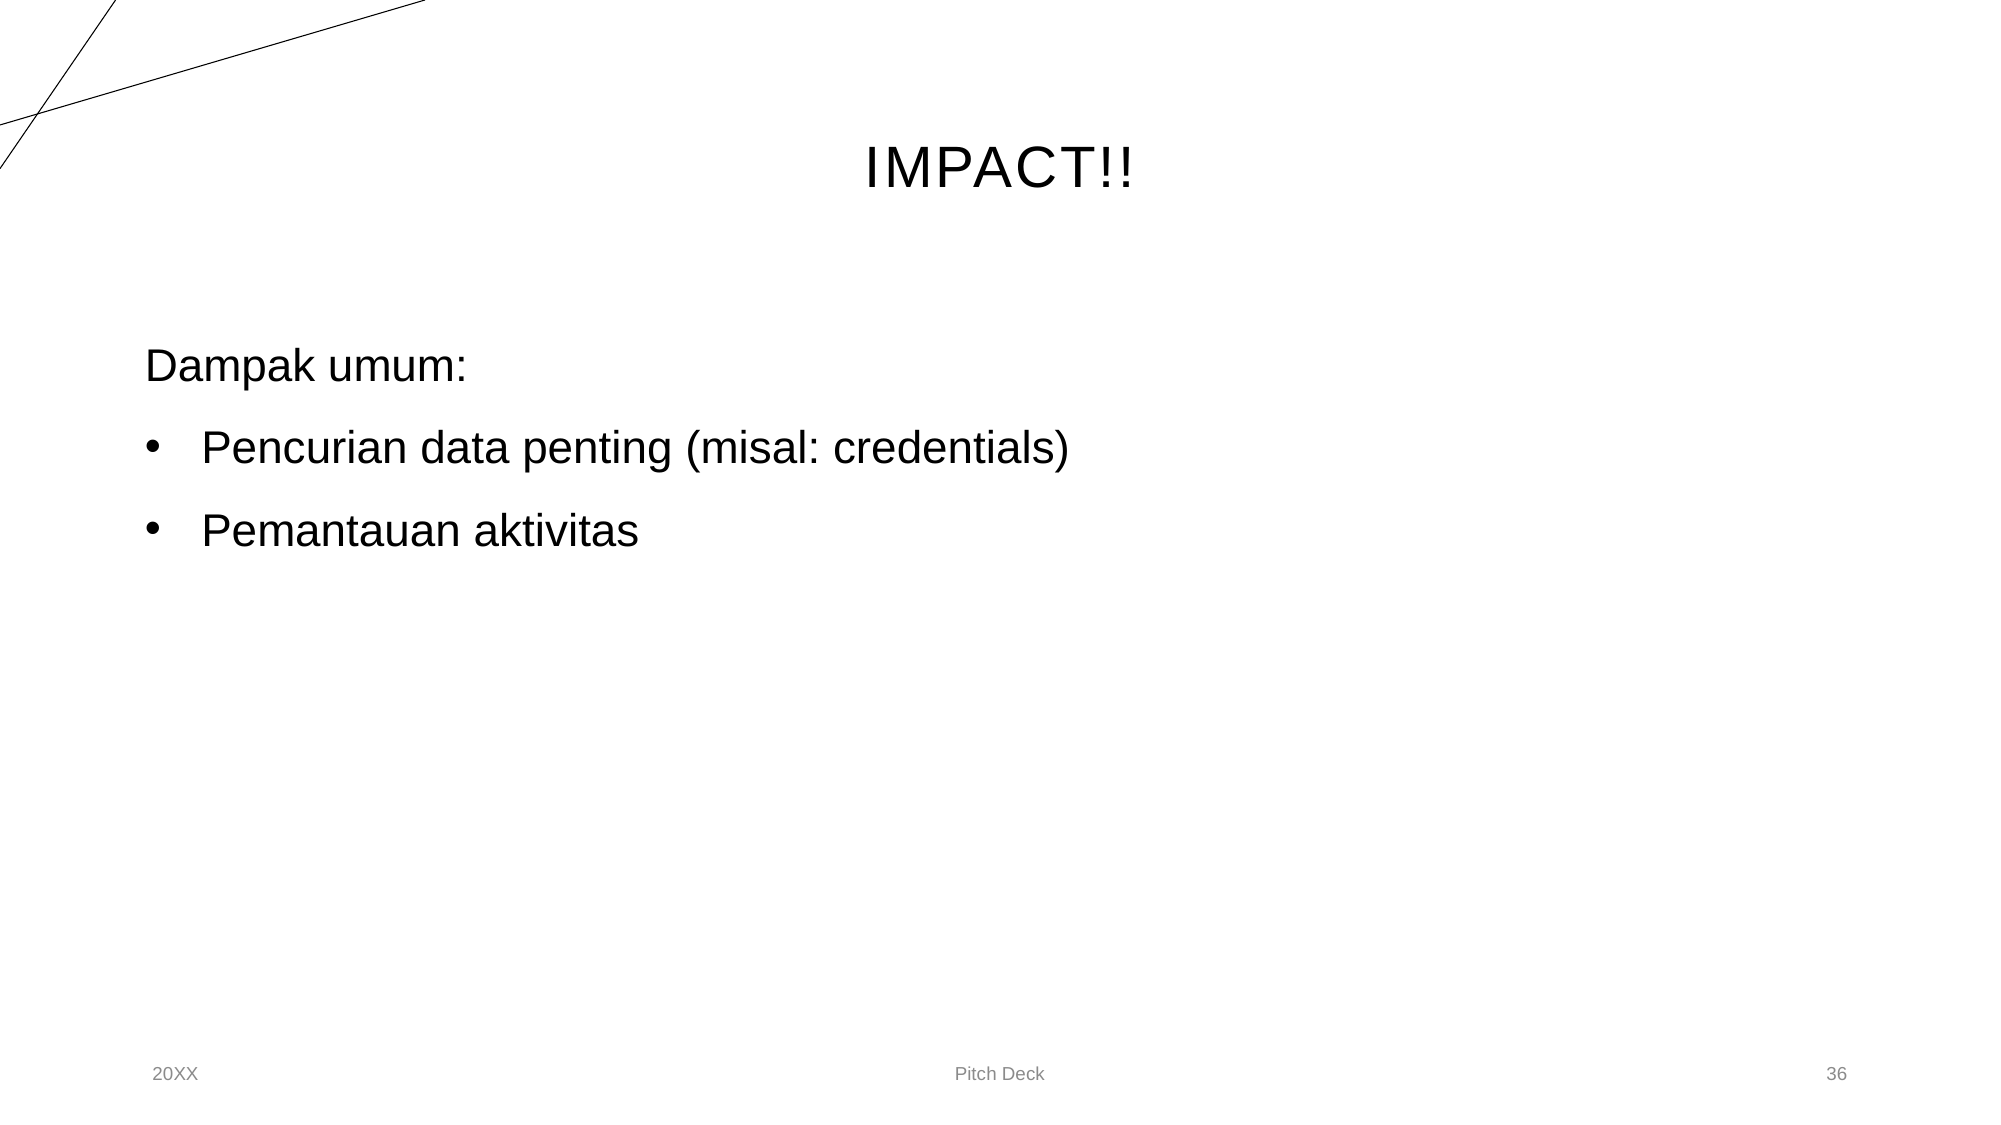

# IMPACT!!
Dampak umum:
Pencurian data penting (misal: credentials)
Pemantauan aktivitas
20XX
Pitch Deck
36